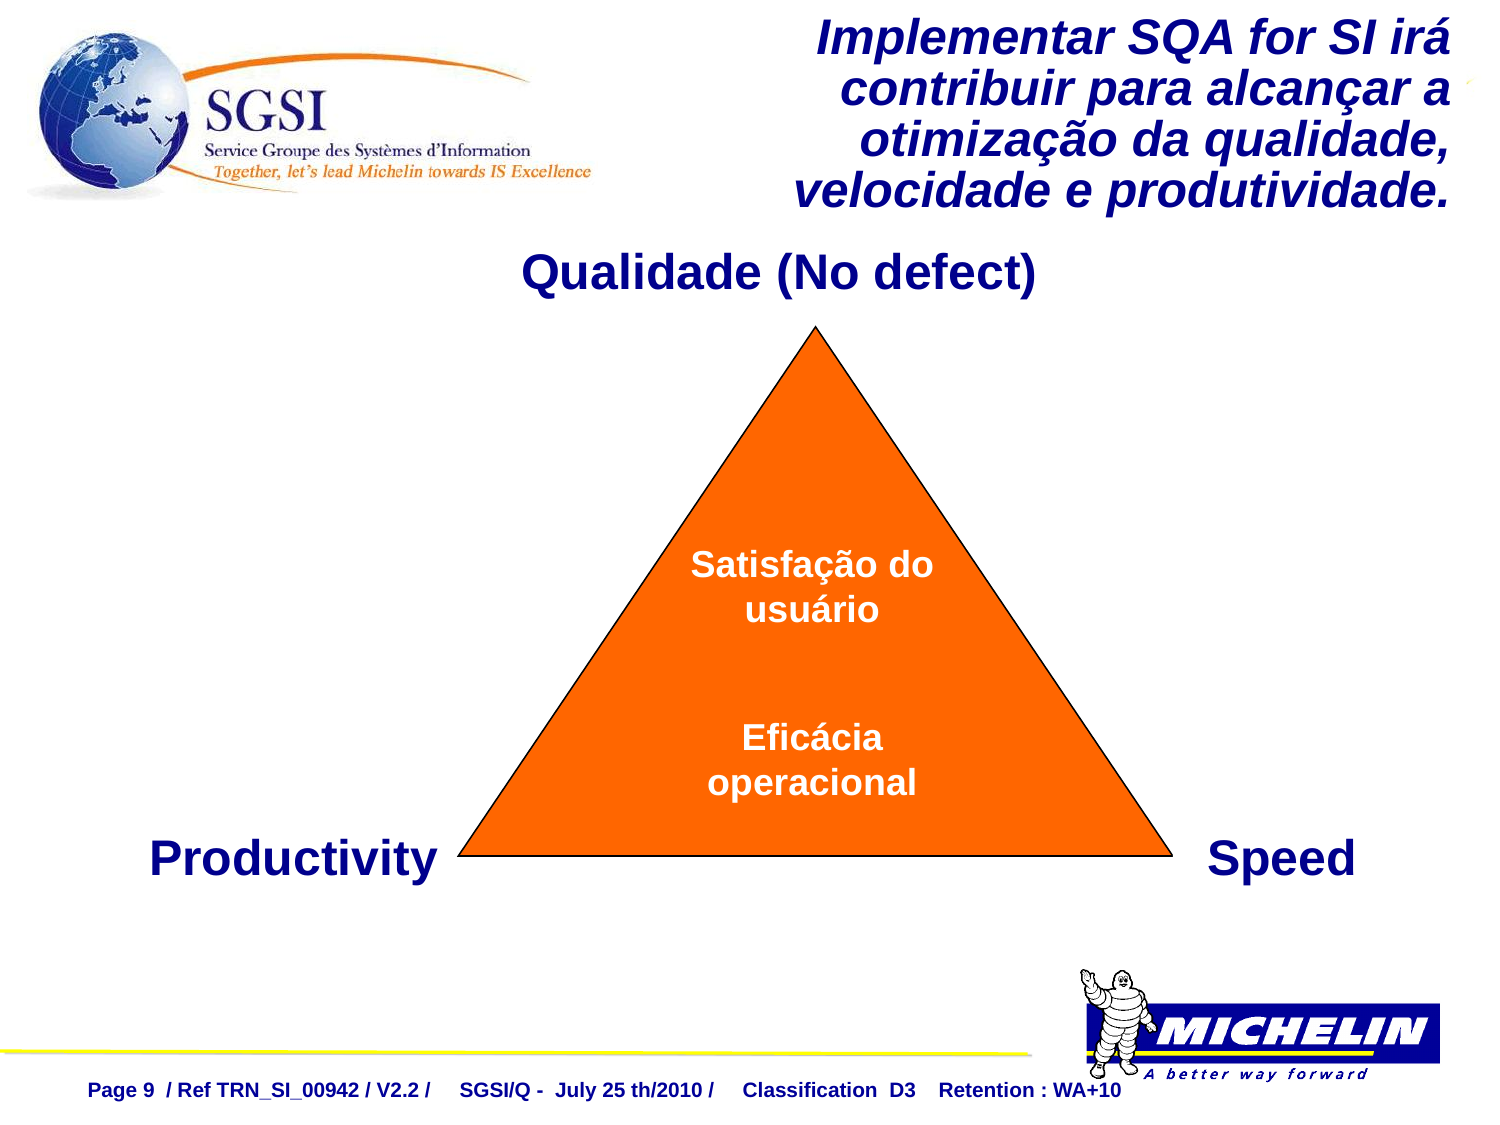

# Implementar SQA for SI irá contribuir para alcançar a otimização da qualidade, velocidade e produtividade.
Qualidade (No defect)

Satisfação do usuário

Eficácia operacional
Productivity
Speed
Page 9  / Ref TRN_SI_00942 / V2.2 /     SGSI/Q -  July 25 th/2010 /     Classification  D3    Retention : WA+10